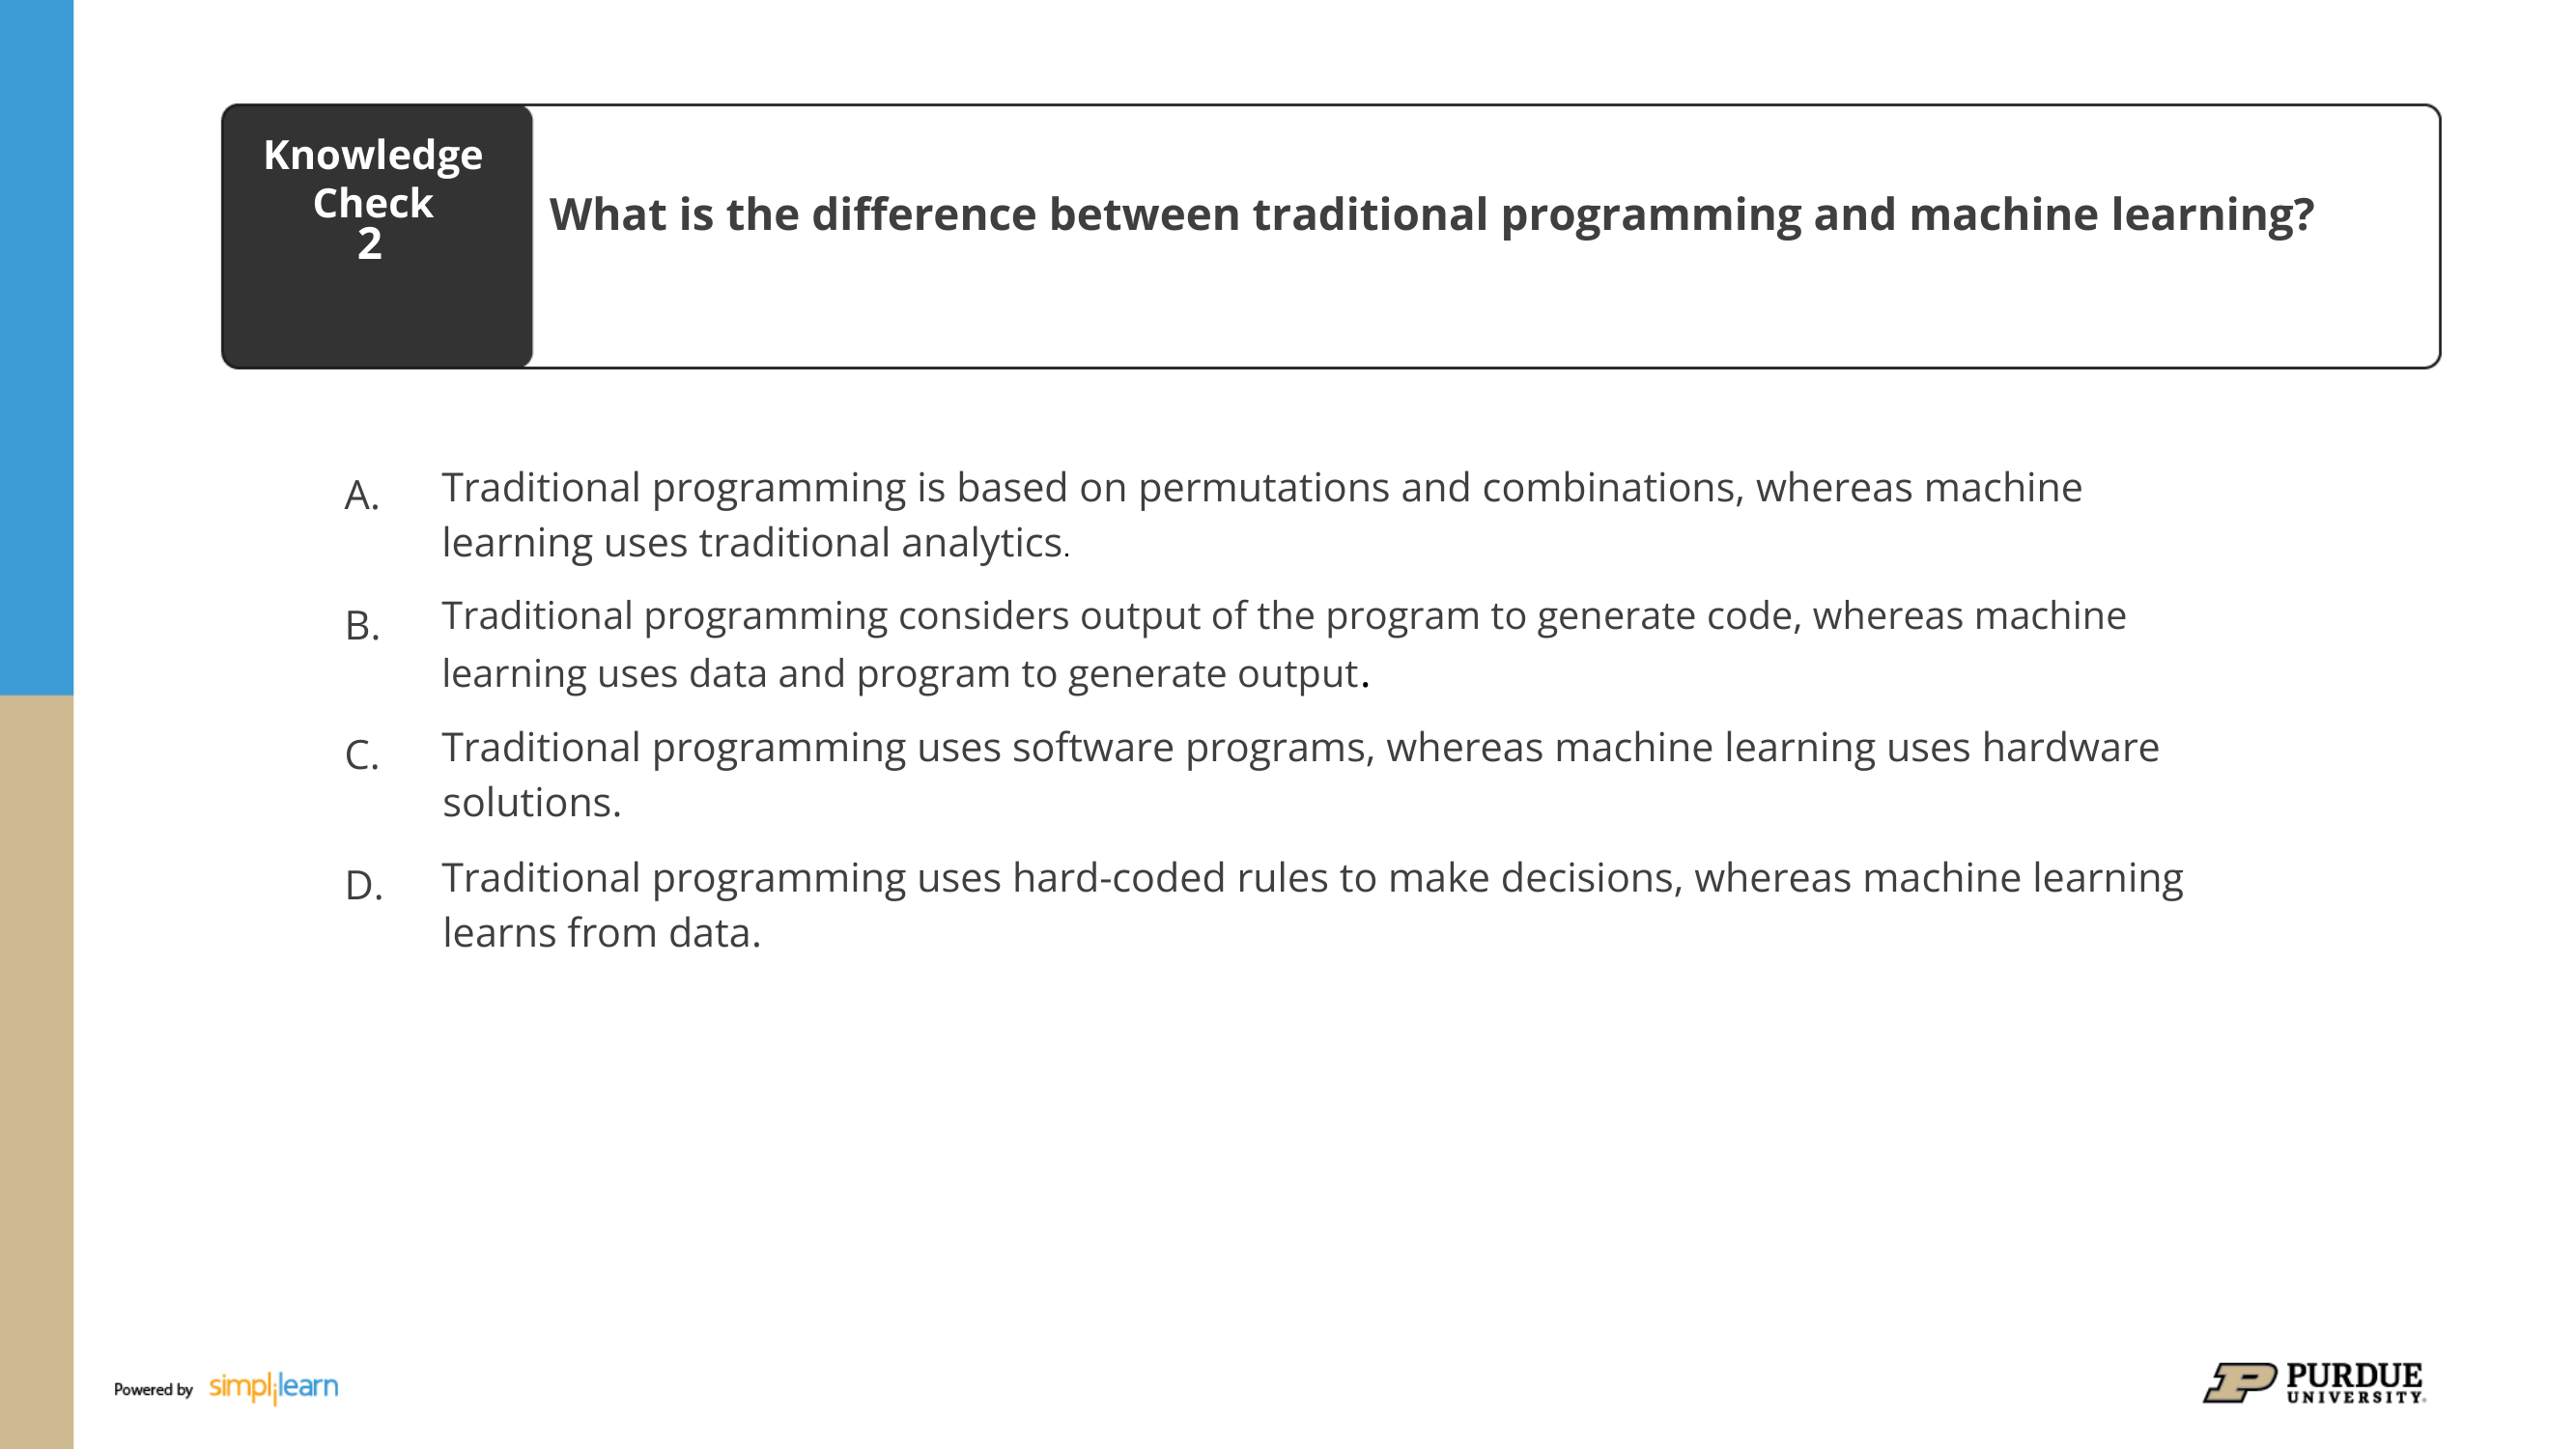

What is the difference between traditional programming and machine learning?
2
Traditional programming is based on permutations and combinations, whereas machine  learning uses traditional analytics.

Traditional programming considers output of the program to generate code, whereas machine learning uses data and program to generate output.

Traditional programming uses software programs, whereas machine learning uses hardware solutions.
Traditional programming uses hard-coded rules to make decisions, whereas machine learning learns from data.